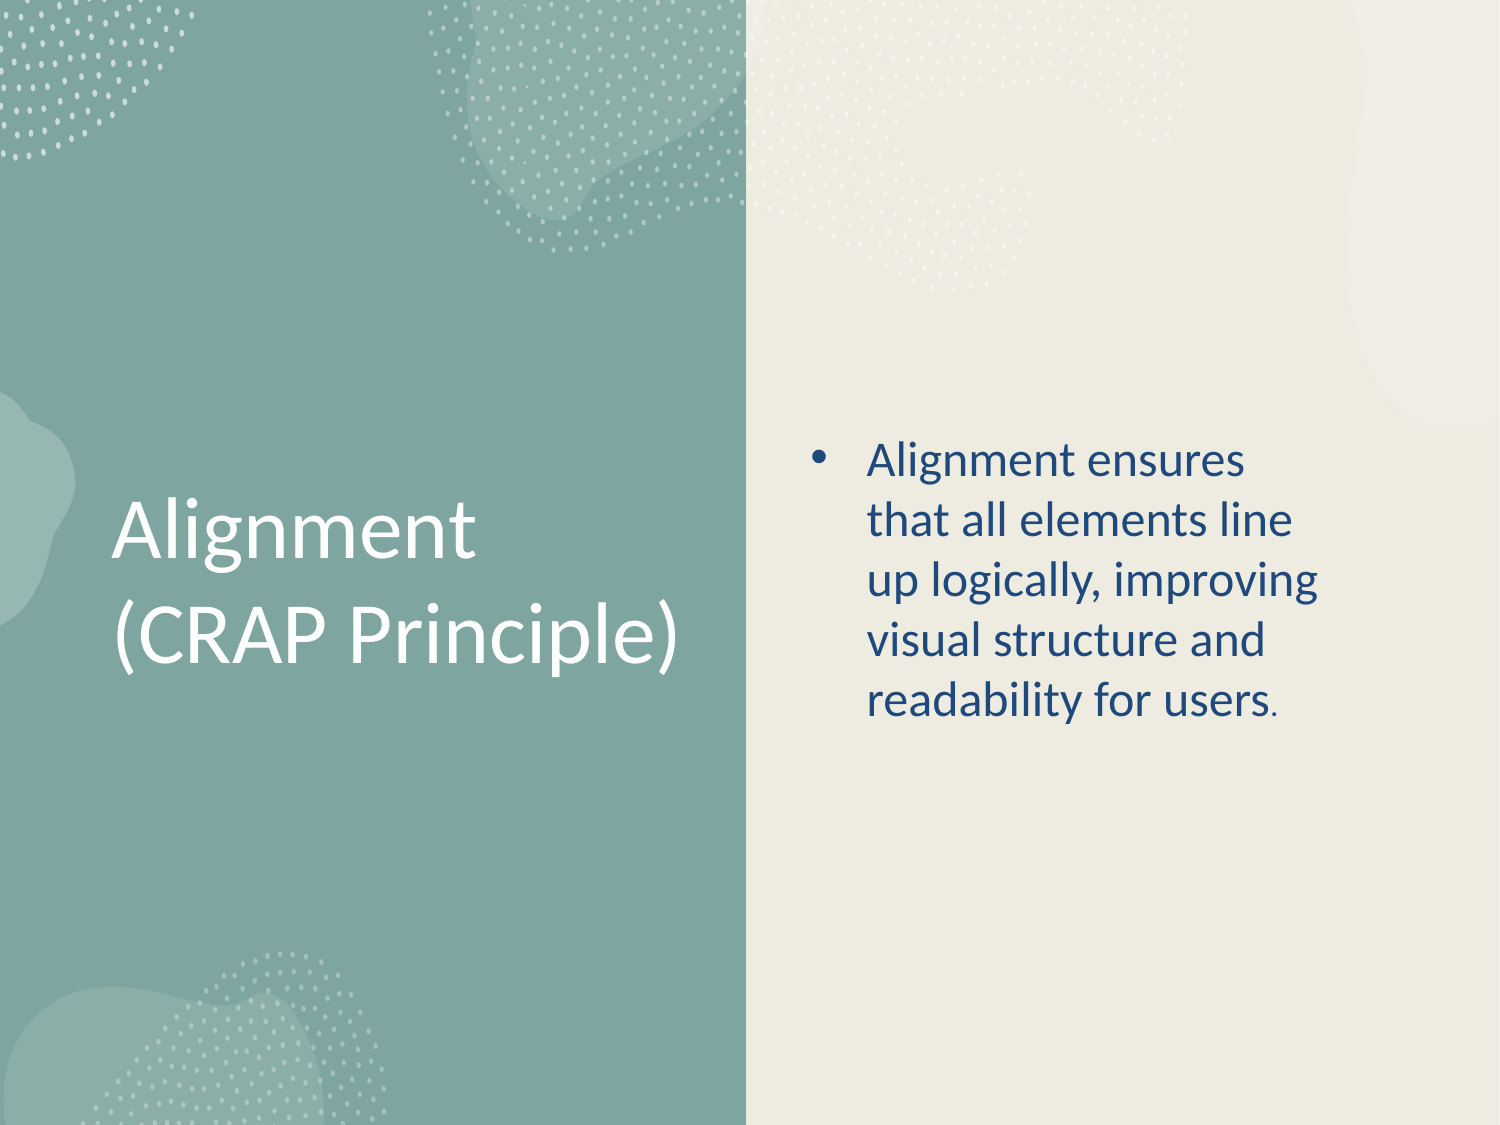

Alignment ensures that all elements line up logically, improving visual structure and readability for users.
# Alignment (CRAP Principle)